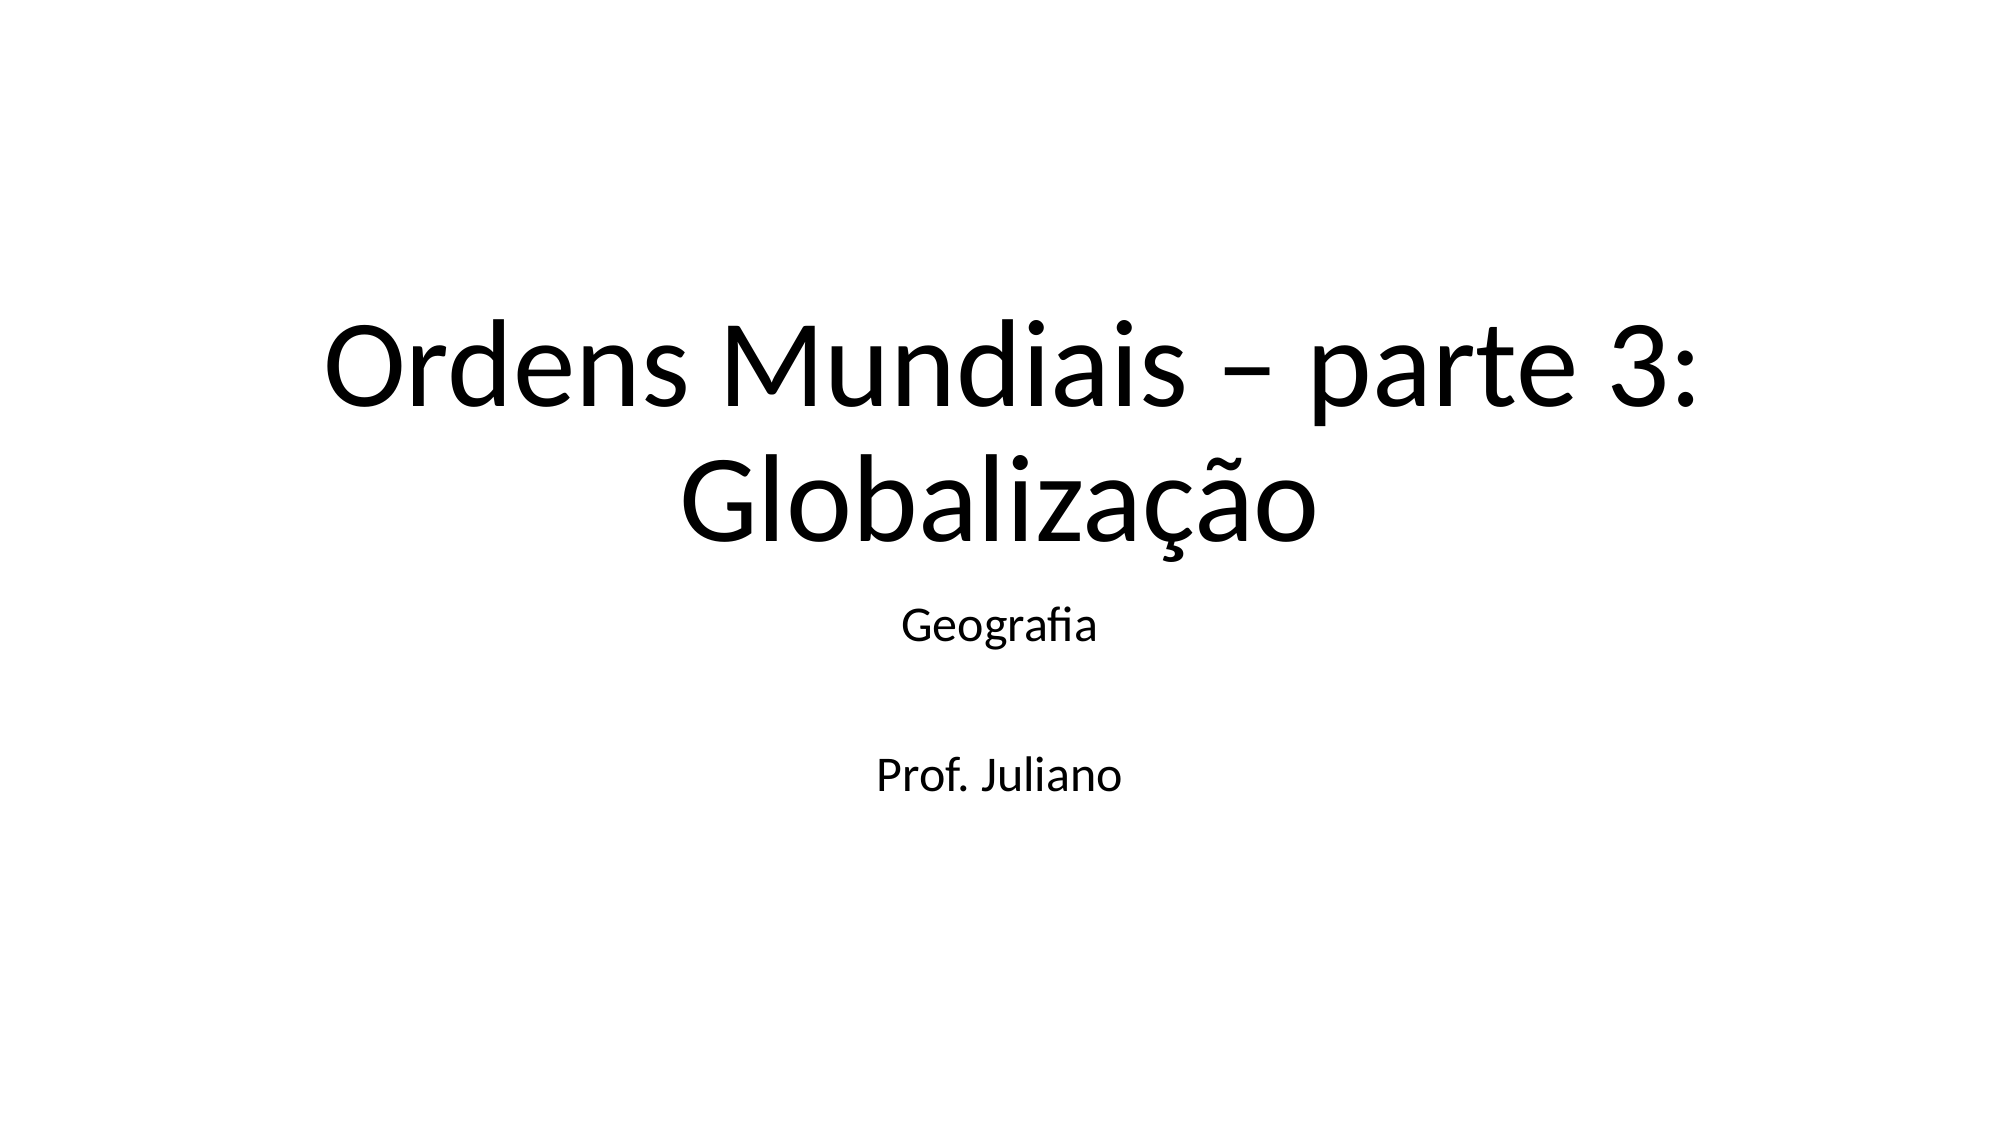

# Ordens Mundiais – parte 3: Globalização
Geografia

Prof. Juliano